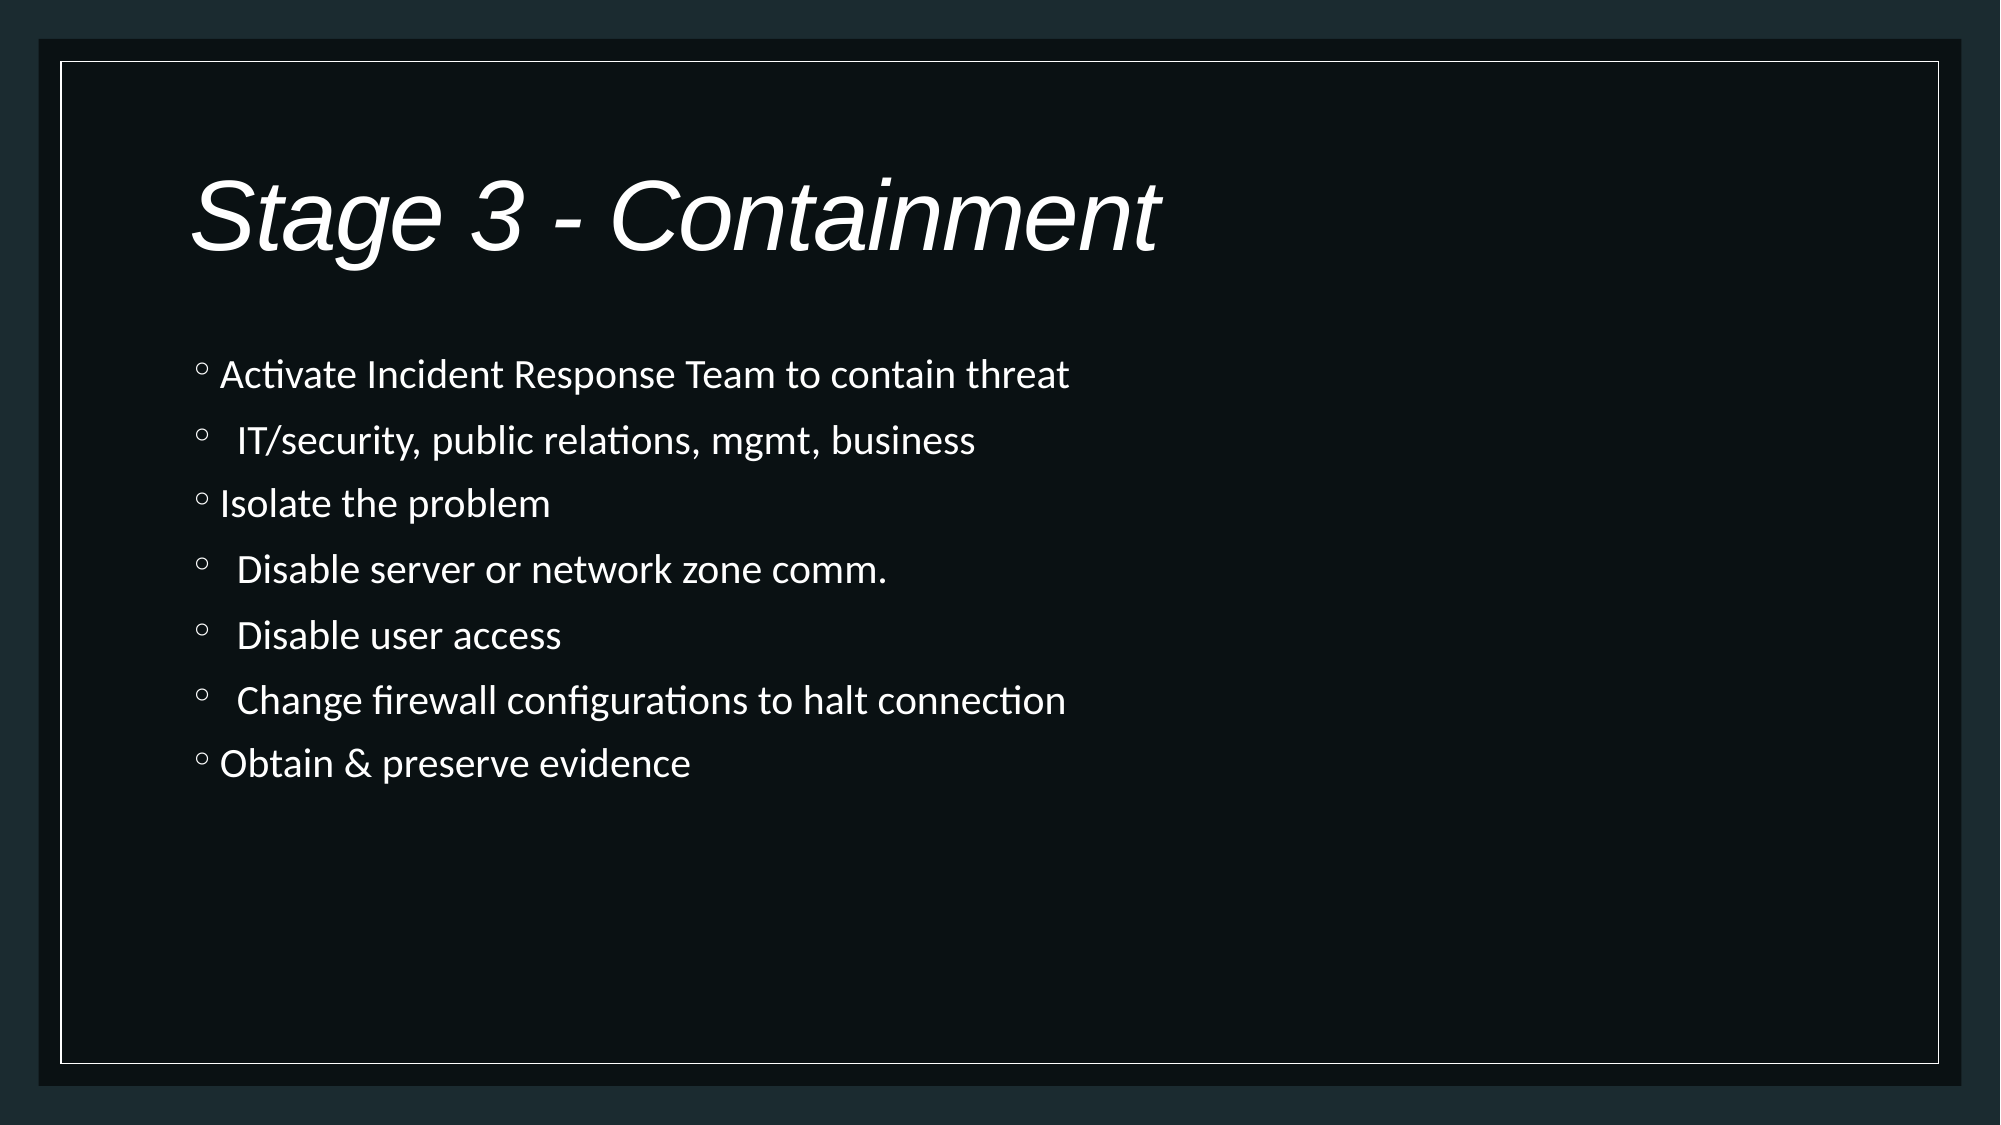

# Stage 3 - Containment
Activate Incident Response Team to contain threat
IT/security, public relations, mgmt, business
Isolate the problem
Disable server or network zone comm.
Disable user access
Change firewall configurations to halt connection
Obtain & preserve evidence